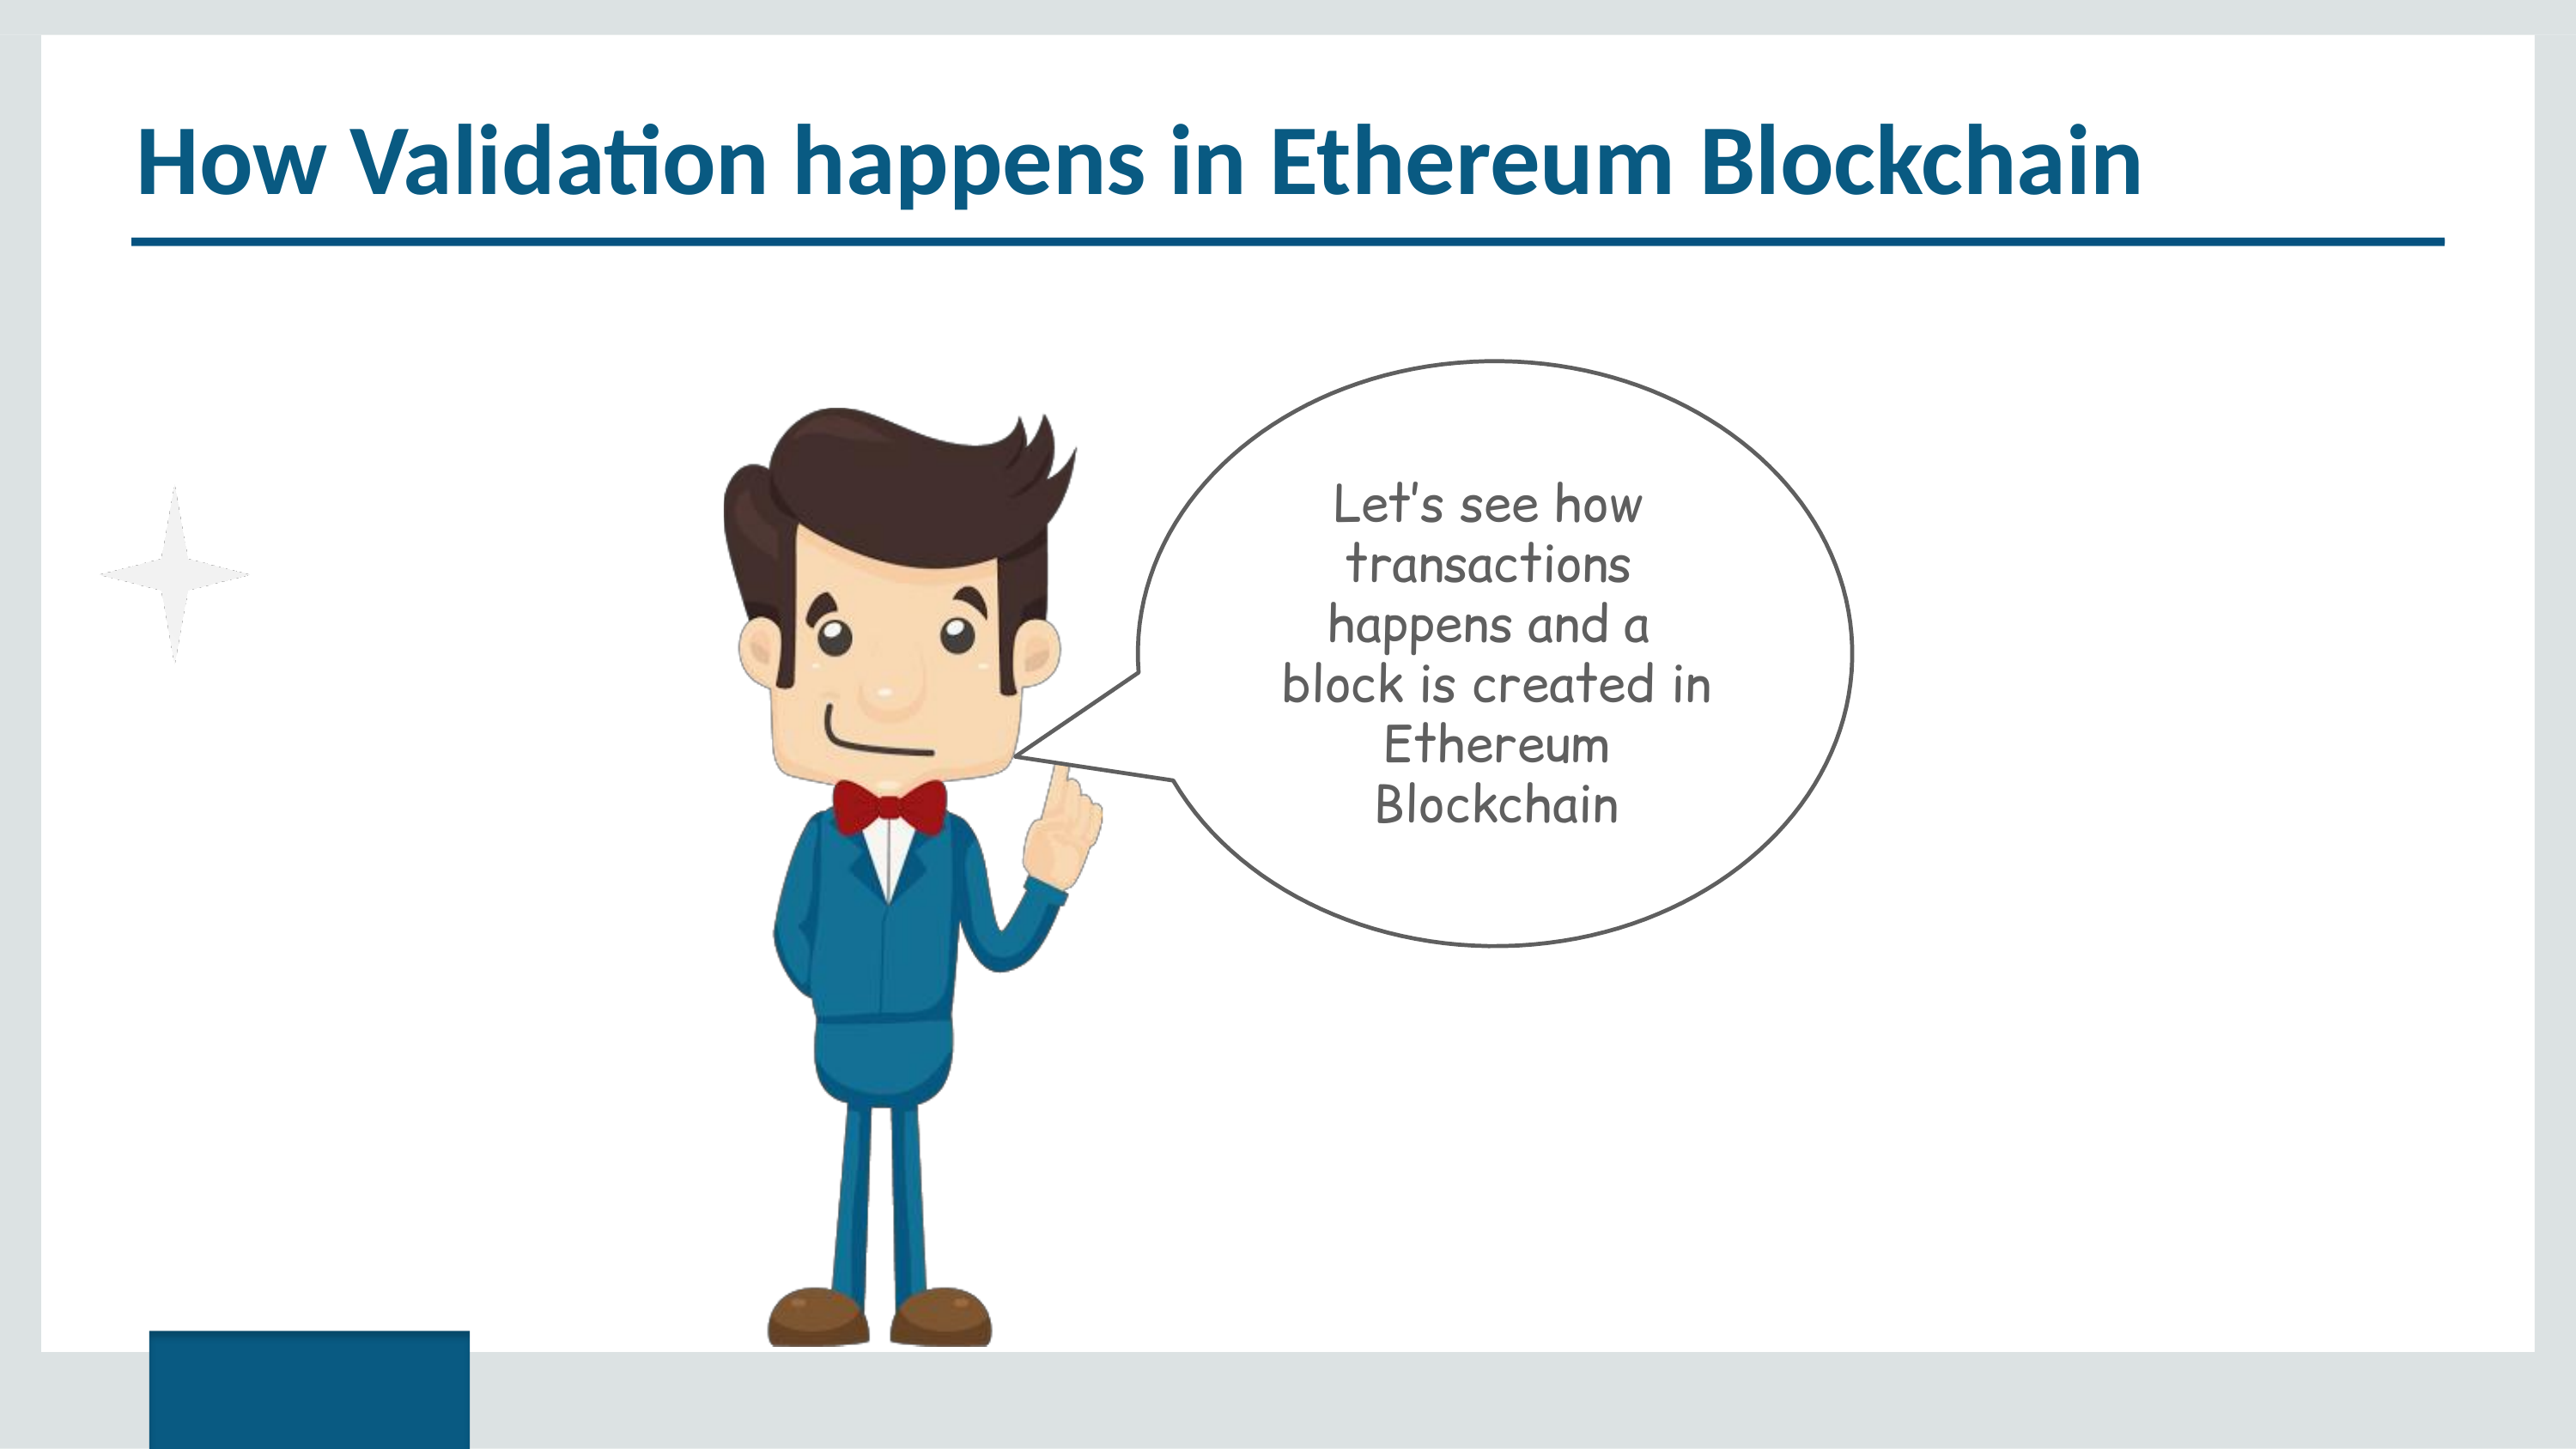

# How Validation happens in Ethereum Blockchain

Let’s see how  transactions  happens and a  block is created in  Ethereum  Blockchain